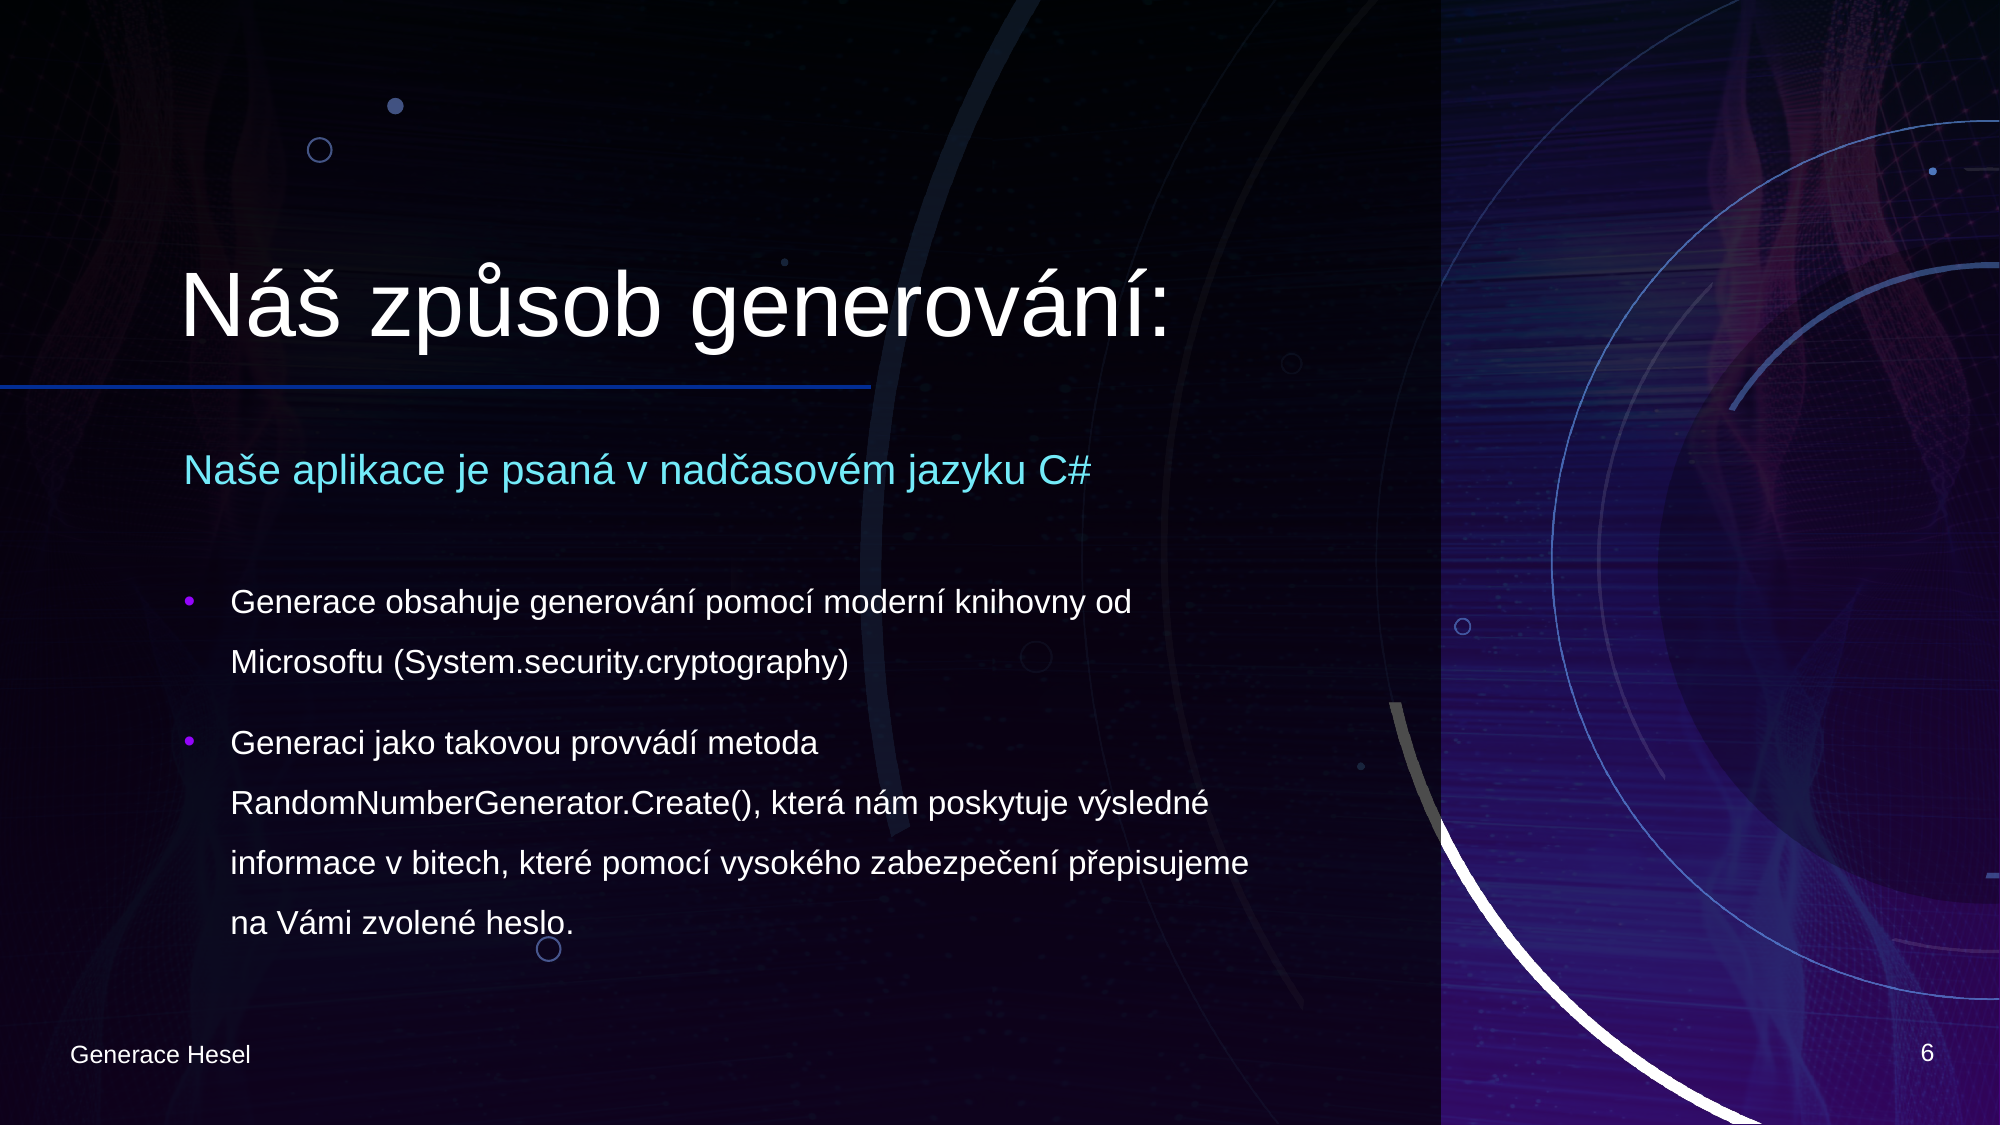

# Náš způsob generování:
Naše aplikace je psaná v nadčasovém jazyku C#

Generace obsahuje generování pomocí moderní knihovny od Microsoftu (System.security.cryptography)
Generaci jako takovou provvádí metoda RandomNumberGenerator.Create(), která nám poskytuje výsledné informace v bitech, které pomocí vysokého zabezpečení přepisujeme na Vámi zvolené heslo.

6
Generace Hesel